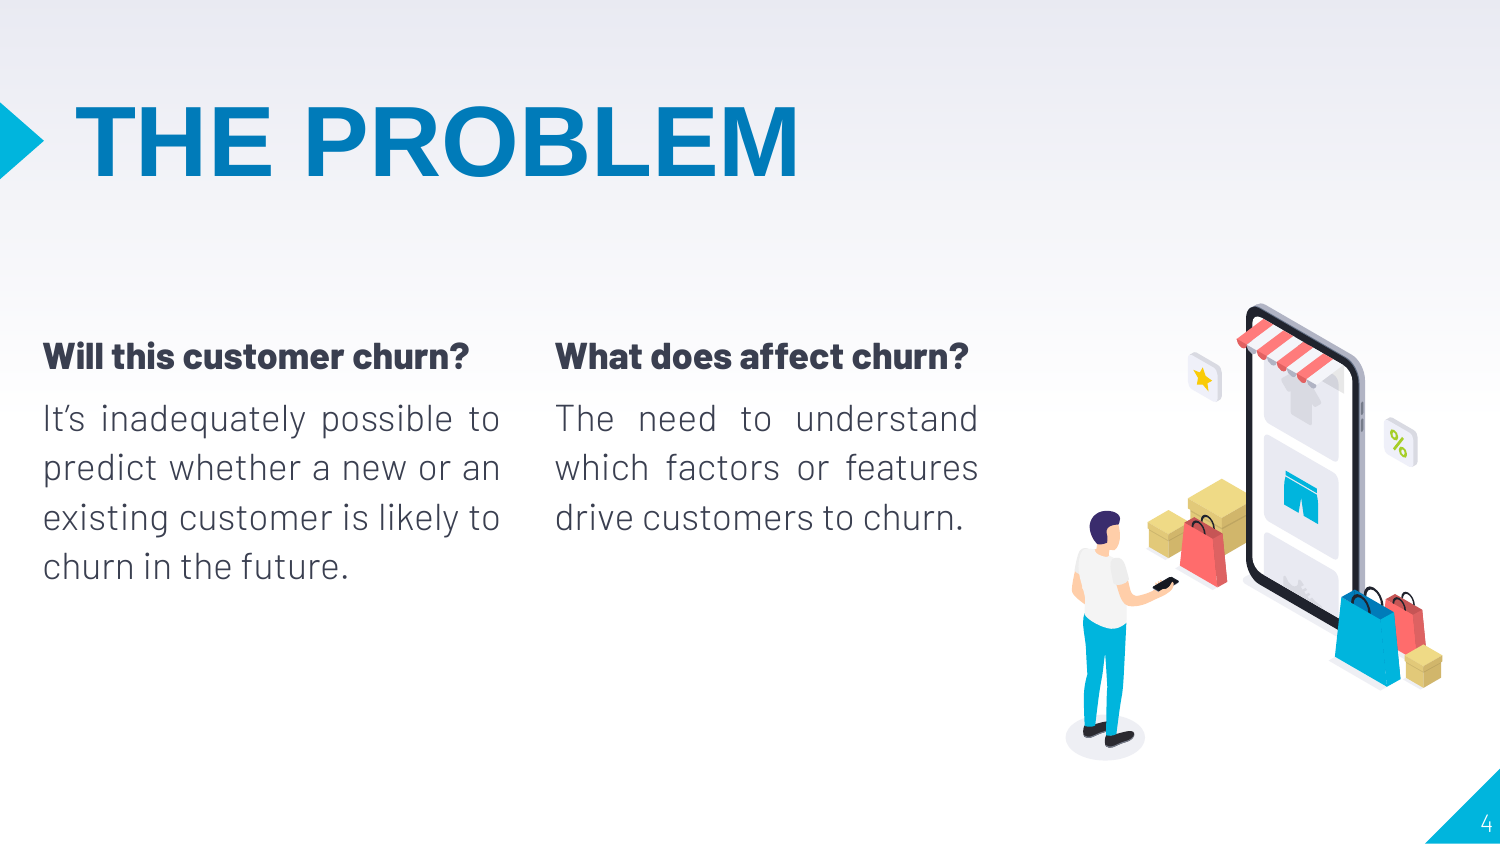

# THE PROBLEM

Will this customer churn?
It’s inadequately possible to predict whether a new or an existing customer is likely to churn in the future.
What does affect churn?
The need to understand which factors or features drive customers to churn.
4